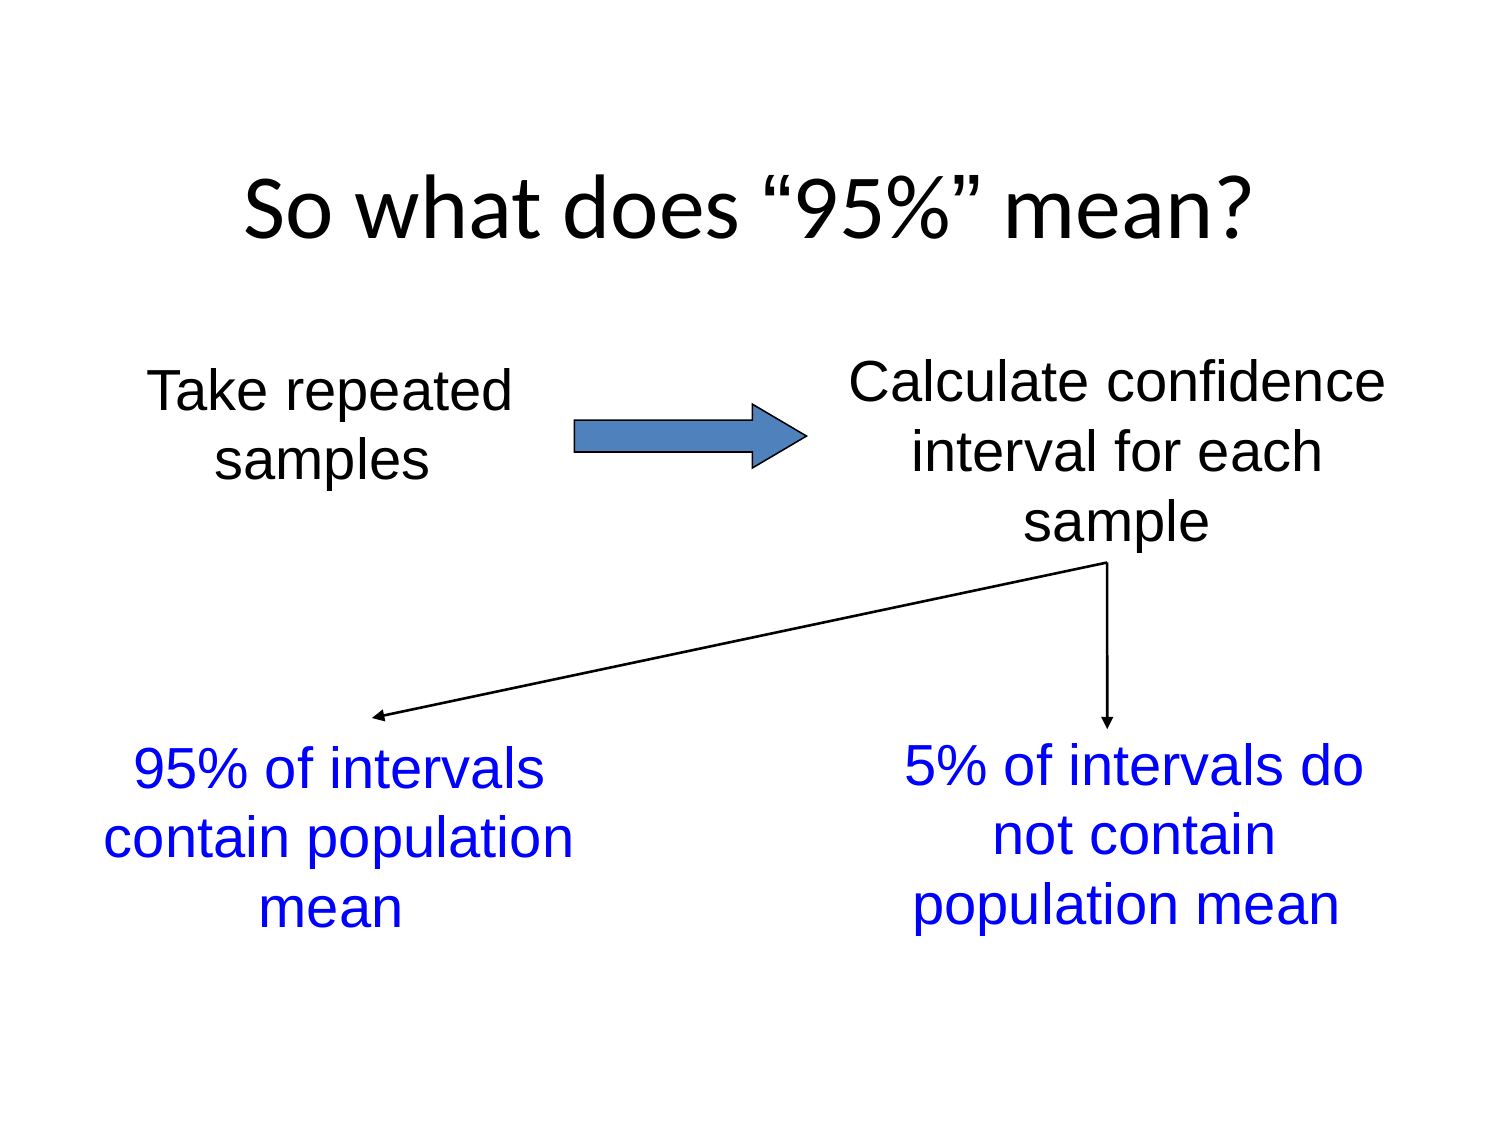

# So what does “95%” mean?

Calculate confidence interval for each sample
Take repeated samples

5% of intervals do not contain population mean
95% of intervals contain population mean